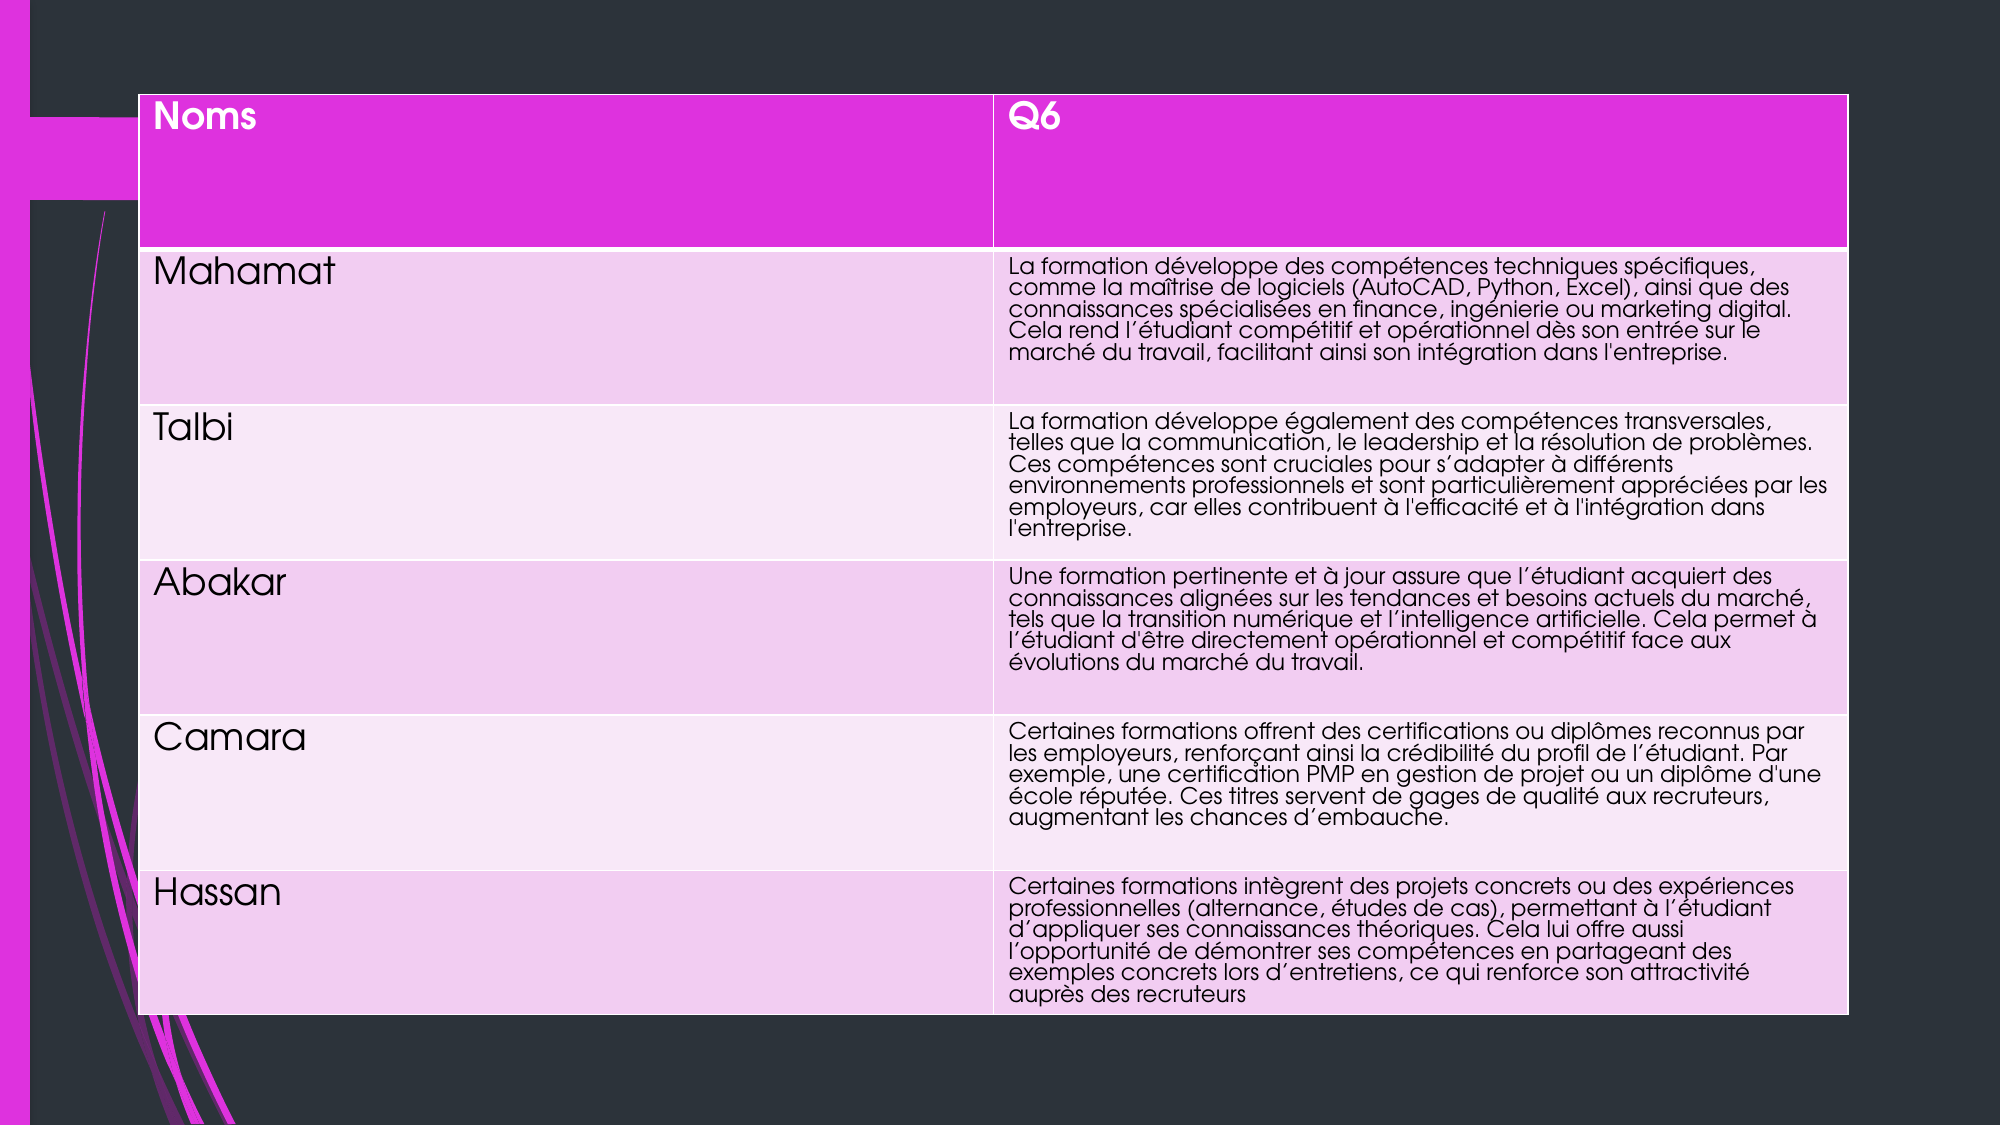

| Noms | Q6 |
| --- | --- |
| Mahamat | La formation développe des compétences techniques spécifiques, comme la maîtrise de logiciels (AutoCAD, Python, Excel), ainsi que des connaissances spécialisées en finance, ingénierie ou marketing digital. Cela rend l’étudiant compétitif et opérationnel dès son entrée sur le marché du travail, facilitant ainsi son intégration dans l'entreprise. |
| Talbi | La formation développe également des compétences transversales, telles que la communication, le leadership et la résolution de problèmes. Ces compétences sont cruciales pour s’adapter à différents environnements professionnels et sont particulièrement appréciées par les employeurs, car elles contribuent à l'efficacité et à l'intégration dans l'entreprise. |
| Abakar | Une formation pertinente et à jour assure que l’étudiant acquiert des connaissances alignées sur les tendances et besoins actuels du marché, tels que la transition numérique et l’intelligence artificielle. Cela permet à l’étudiant d'être directement opérationnel et compétitif face aux évolutions du marché du travail. |
| Camara | Certaines formations offrent des certifications ou diplômes reconnus par les employeurs, renforçant ainsi la crédibilité du profil de l’étudiant. Par exemple, une certification PMP en gestion de projet ou un diplôme d'une école réputée. Ces titres servent de gages de qualité aux recruteurs, augmentant les chances d’embauche. |
| Hassan | Certaines formations intègrent des projets concrets ou des expériences professionnelles (alternance, études de cas), permettant à l’étudiant d’appliquer ses connaissances théoriques. Cela lui offre aussi l’opportunité de démontrer ses compétences en partageant des exemples concrets lors d’entretiens, ce qui renforce son attractivité auprès des recruteurs |